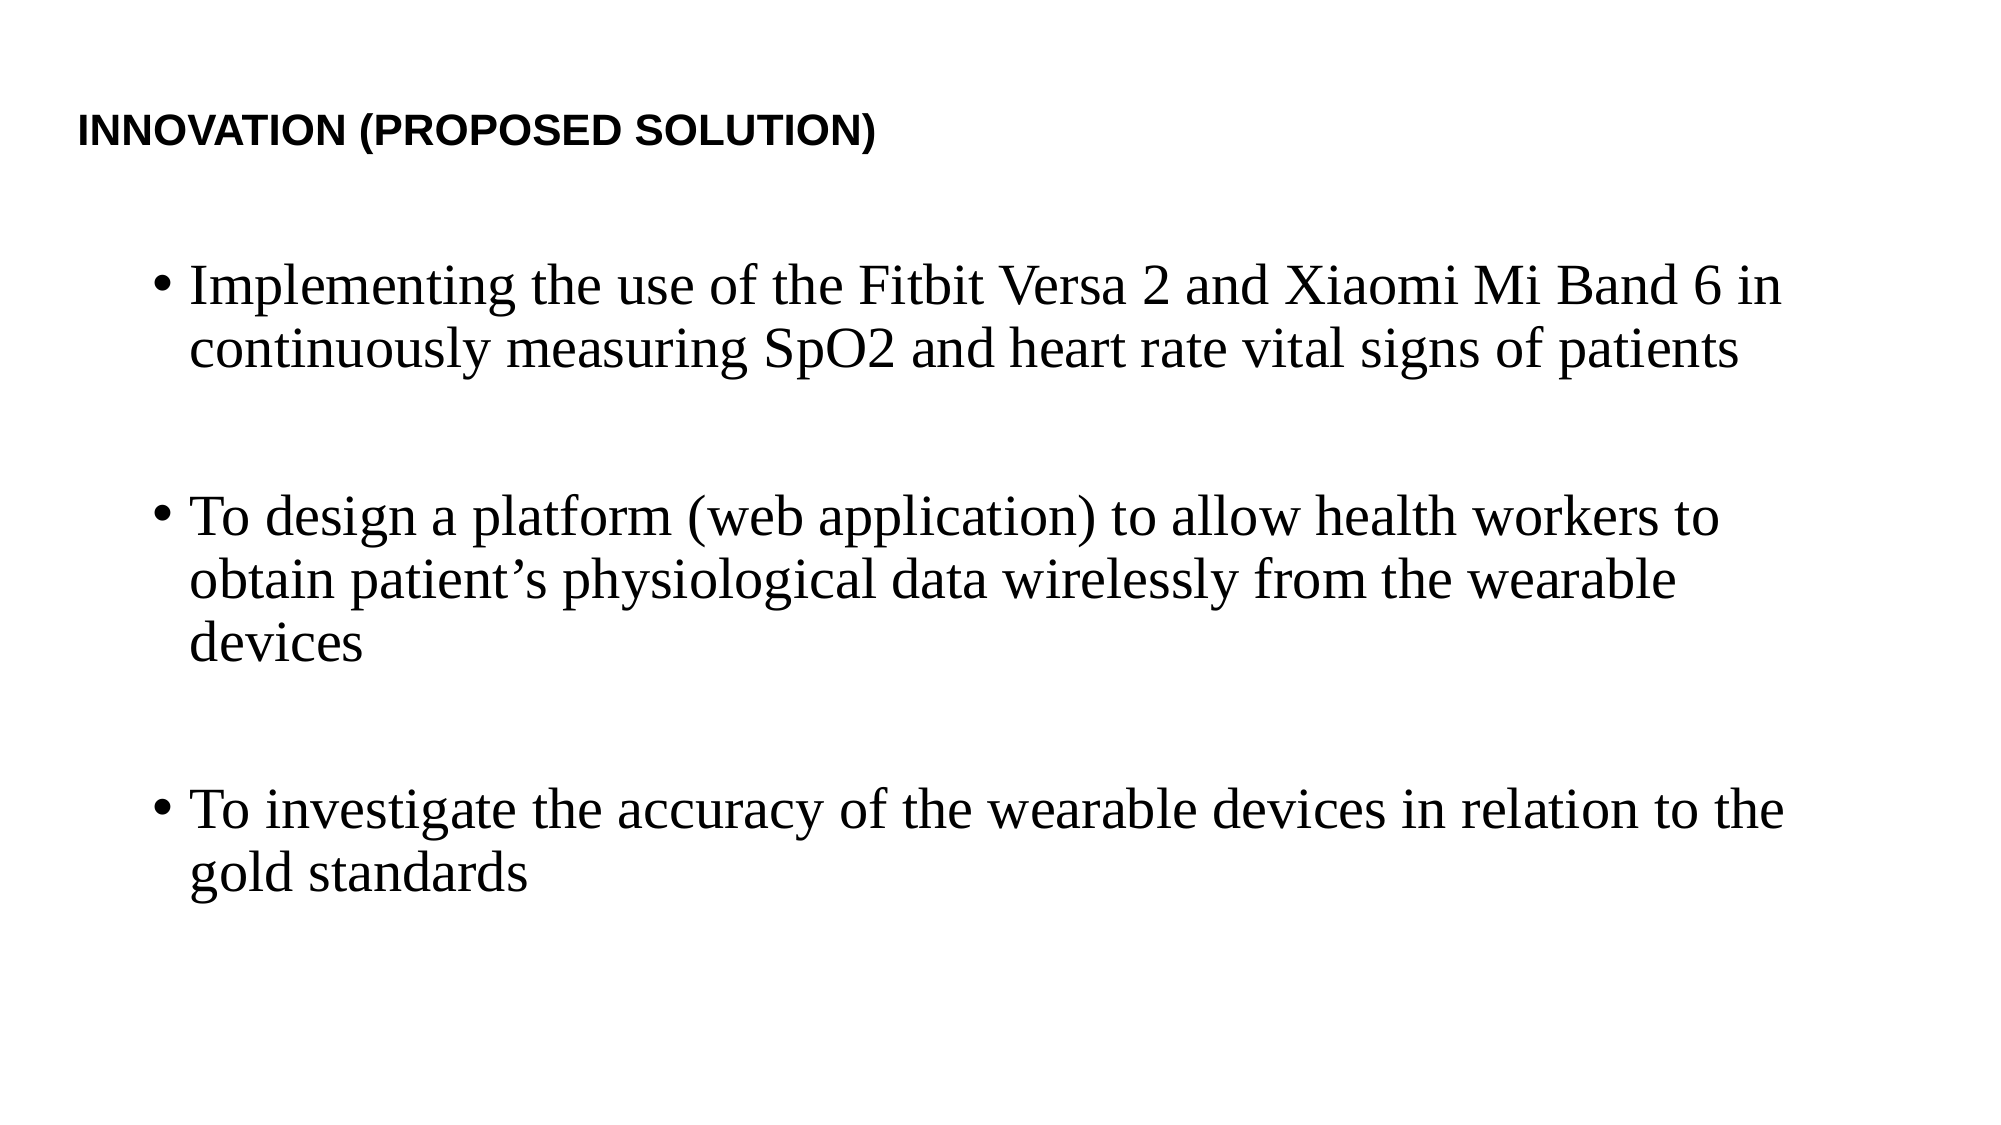

# INNOVATION (PROPOSED SOLUTION)
Implementing the use of the Fitbit Versa 2 and Xiaomi Mi Band 6 in continuously measuring SpO2 and heart rate vital signs of patients

To design a platform (web application) to allow health workers to obtain patient’s physiological data wirelessly from the wearable devices

To investigate the accuracy of the wearable devices in relation to the gold standards